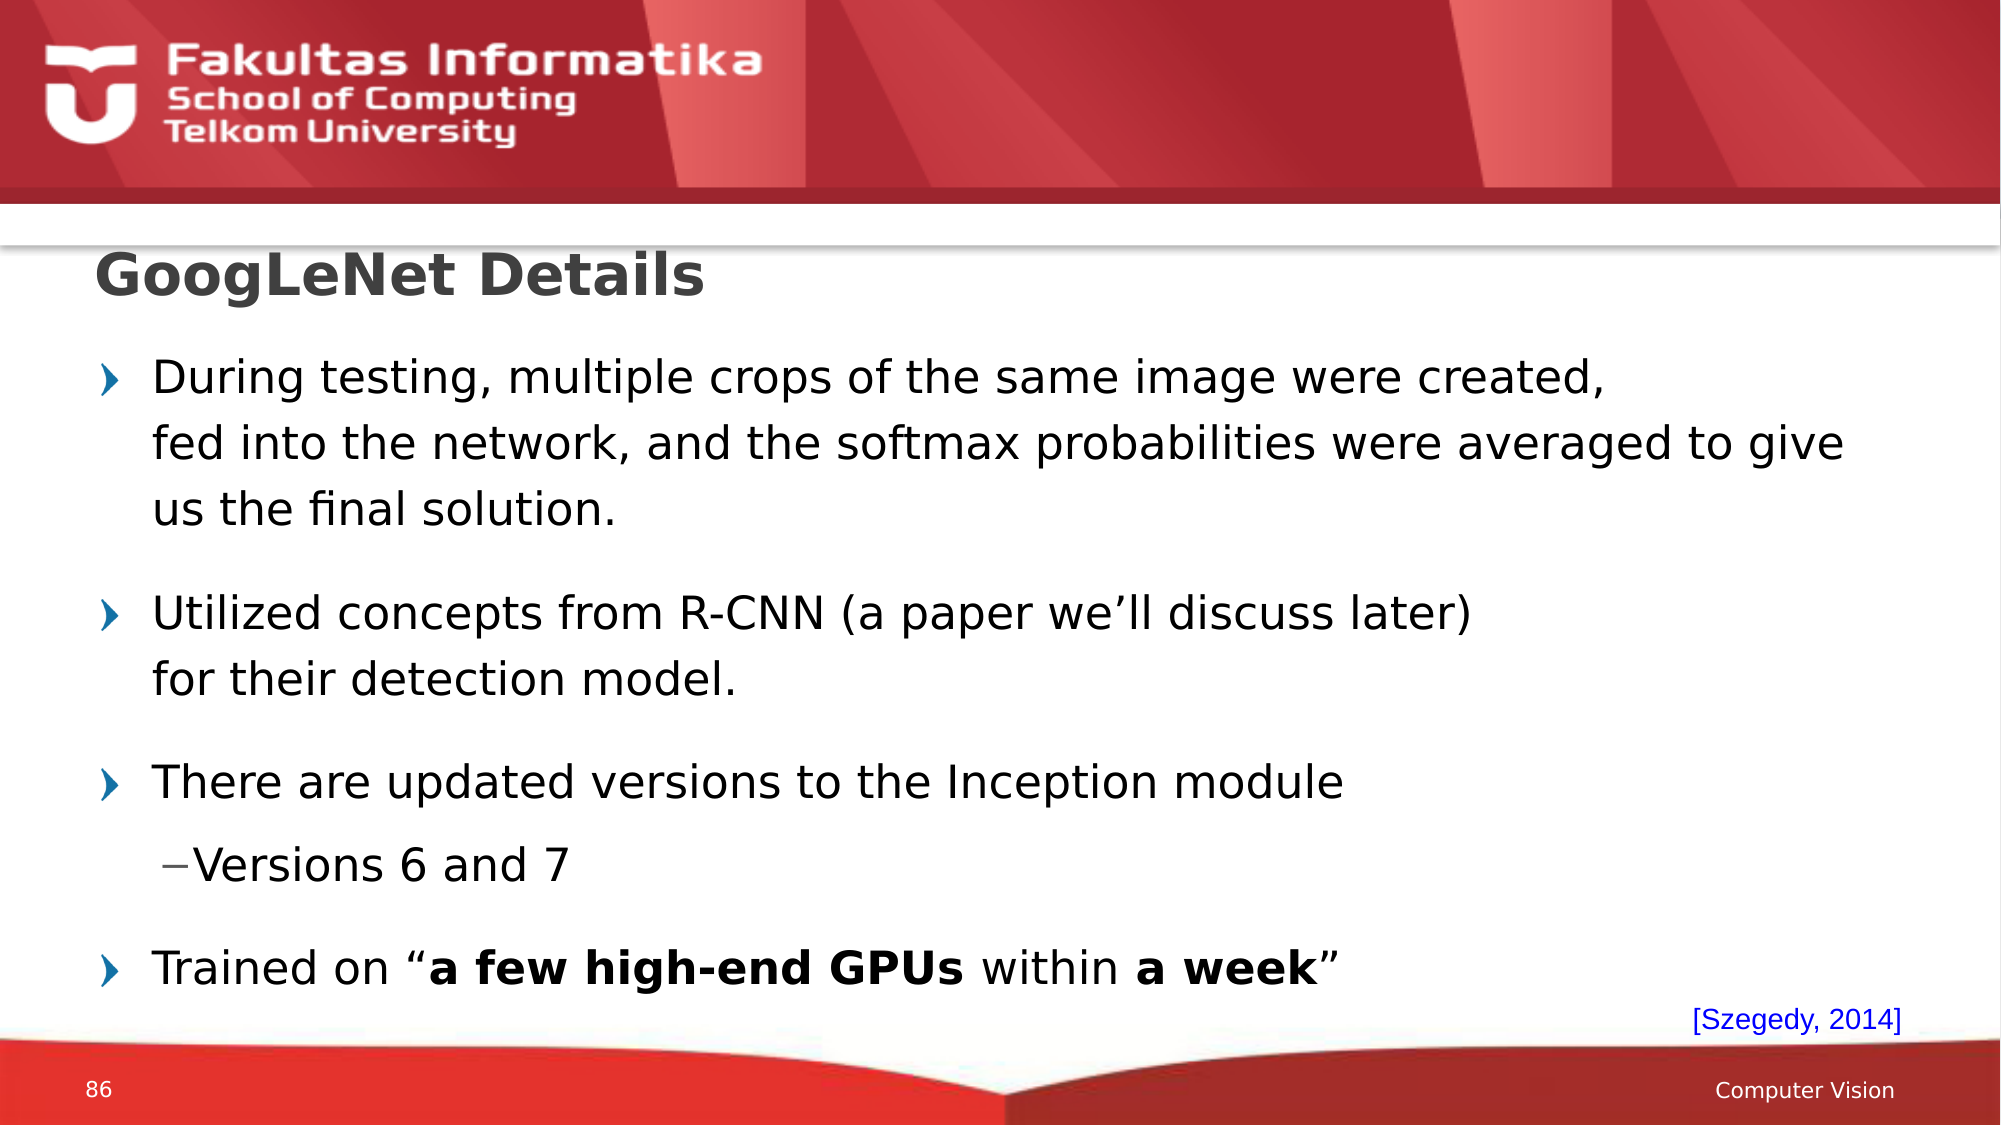

# GoogLeNet Details
During testing, multiple crops of the same image were created,
fed into the network, and the softmax probabilities were averaged to give us the final solution.
Utilized concepts from R-CNN (a paper we’ll discuss later)
for their detection model.
There are updated versions to the Inception module
Versions 6 and 7
Trained on “a few high-end GPUs within a week”
[Szegedy, 2014]
Computer Vision
86